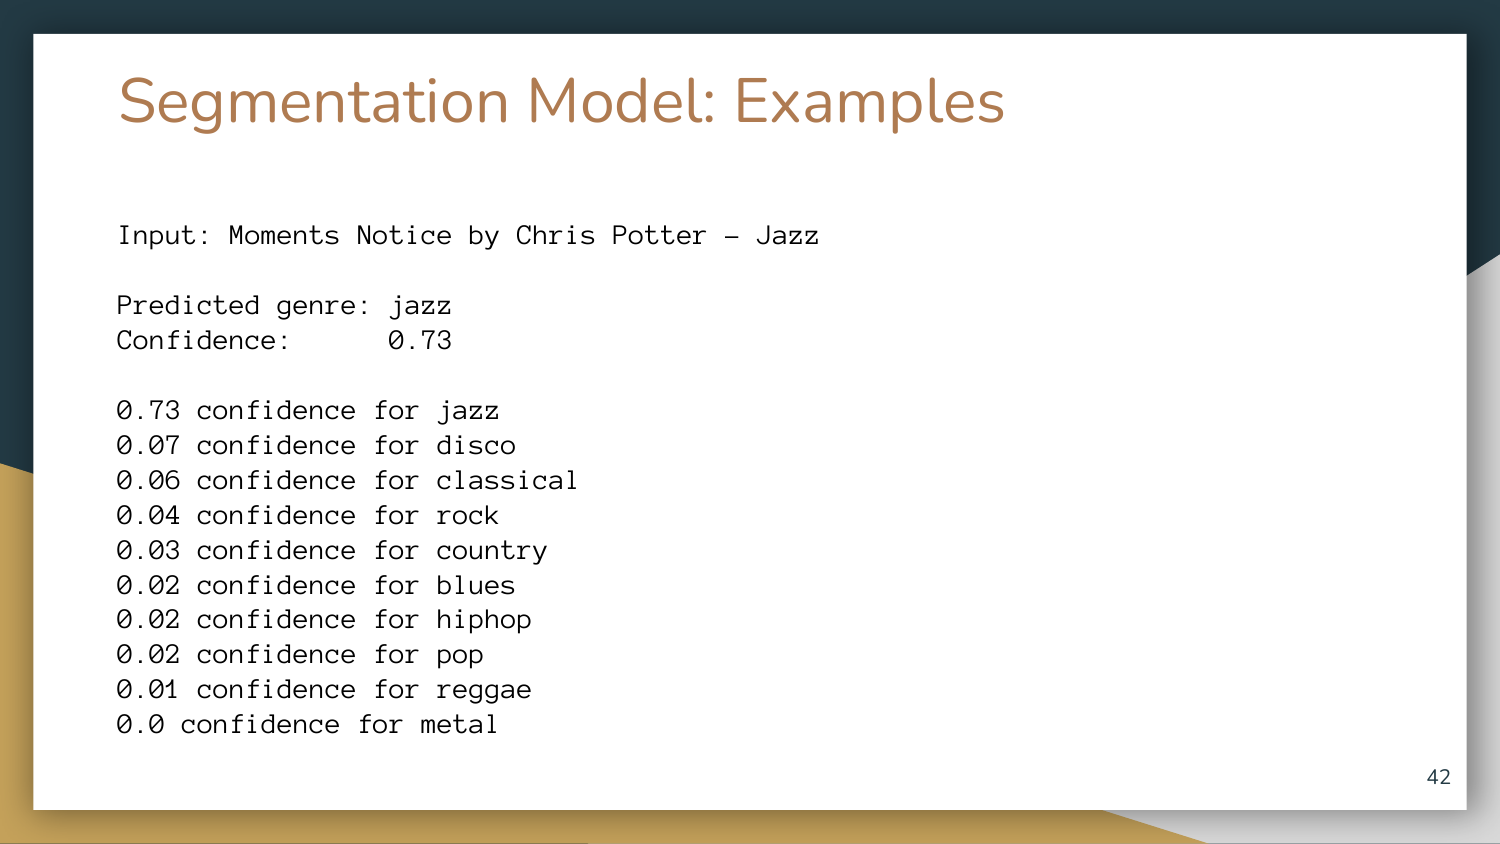

# Segmentation Model: Examples
Input: Moments Notice by Chris Potter - Jazz

Predicted genre: jazz
Confidence:      0.73

0.73 confidence for jazz
0.07 confidence for disco
0.06 confidence for classical
0.04 confidence for rock
0.03 confidence for country
0.02 confidence for blues
0.02 confidence for hiphop
0.02 confidence for pop
0.01 confidence for reggae
0.0 confidence for metal
42